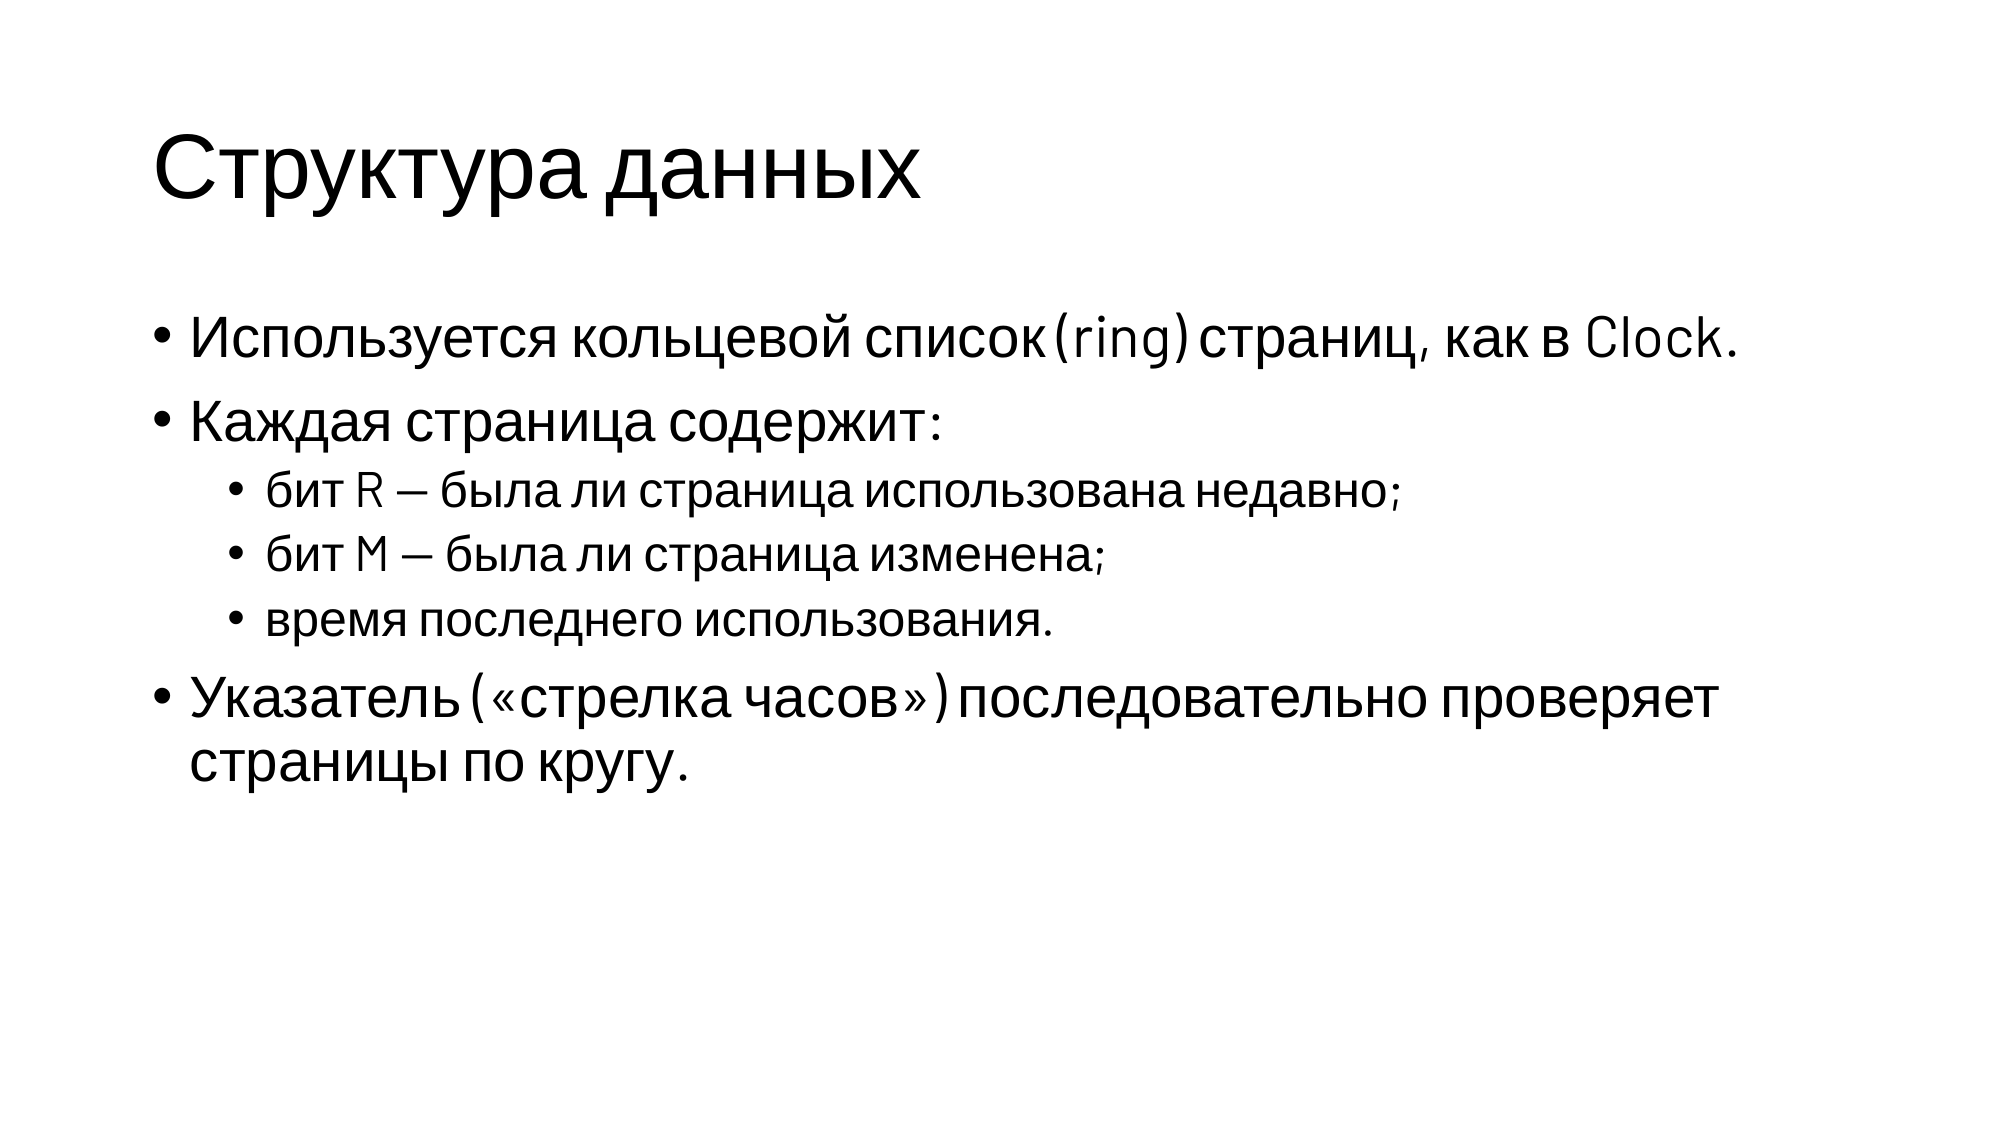

# Структура данных
Используется кольцевой список (ring) страниц, как в Clock.
Каждая страница содержит:
бит R — была ли страница использована недавно;
бит M — была ли страница изменена;
время последнего использования.
Указатель («стрелка часов») последовательно проверяет страницы по кругу.